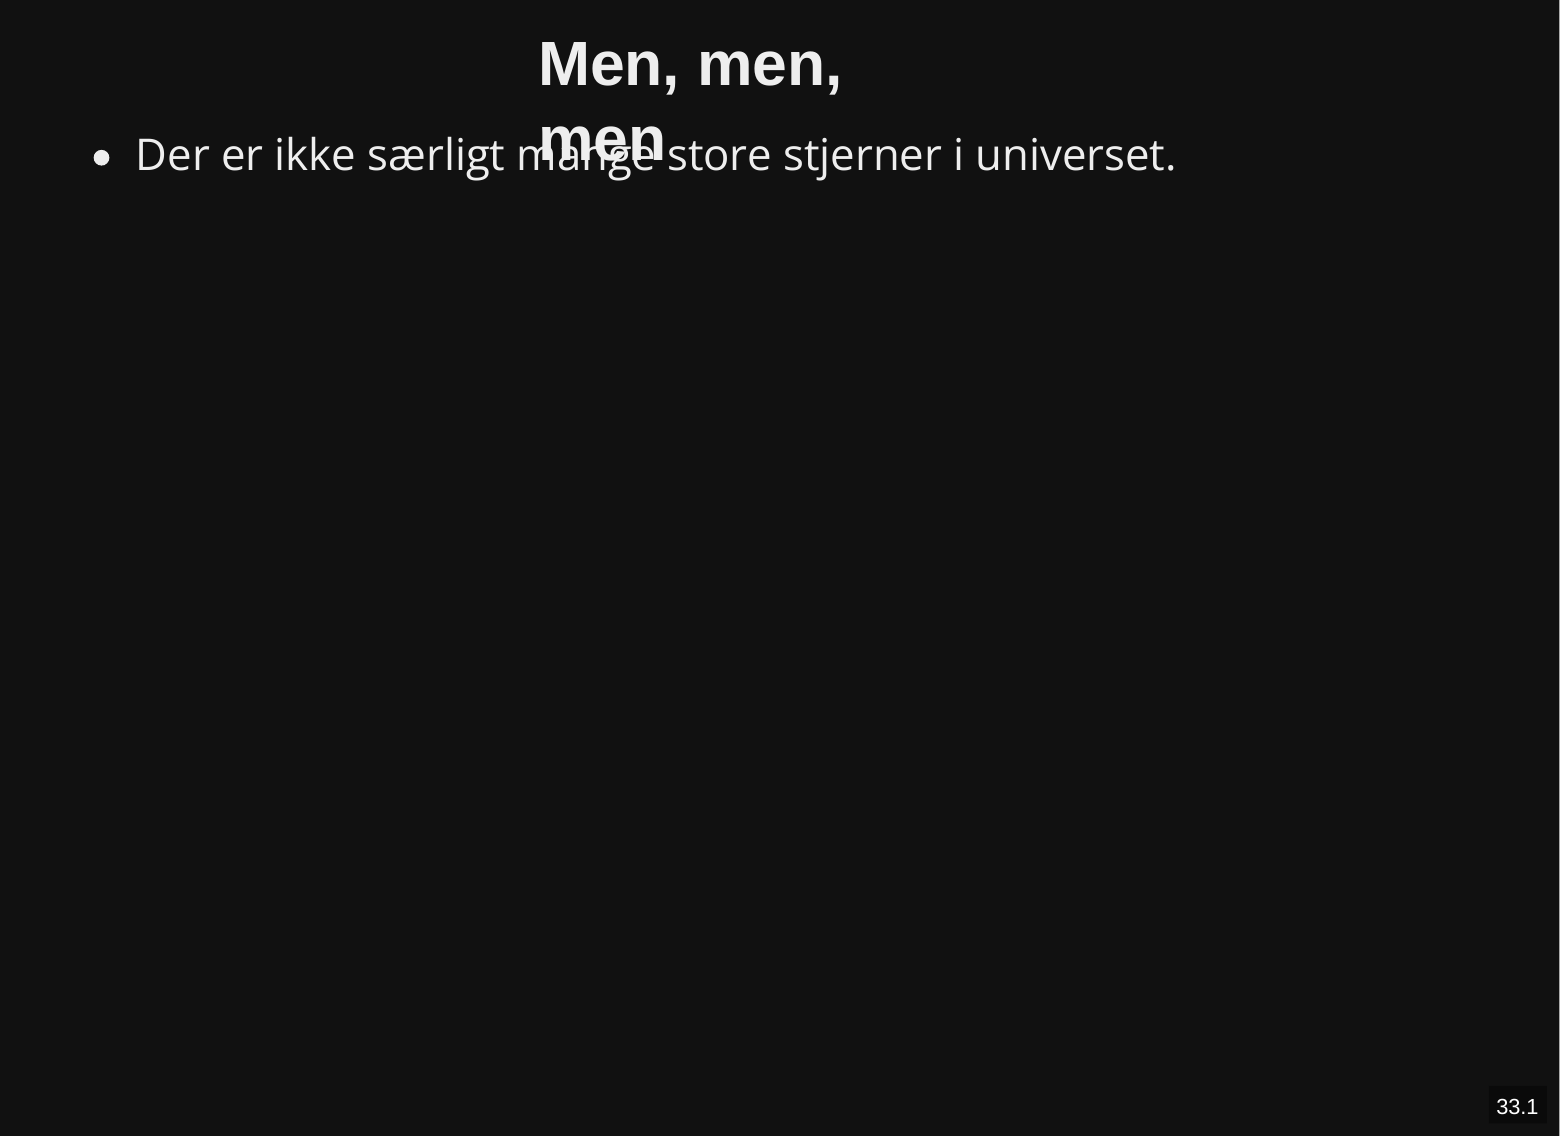

Men, men, men
Der er ikke særligt mange store stjerner i universet.

33.1